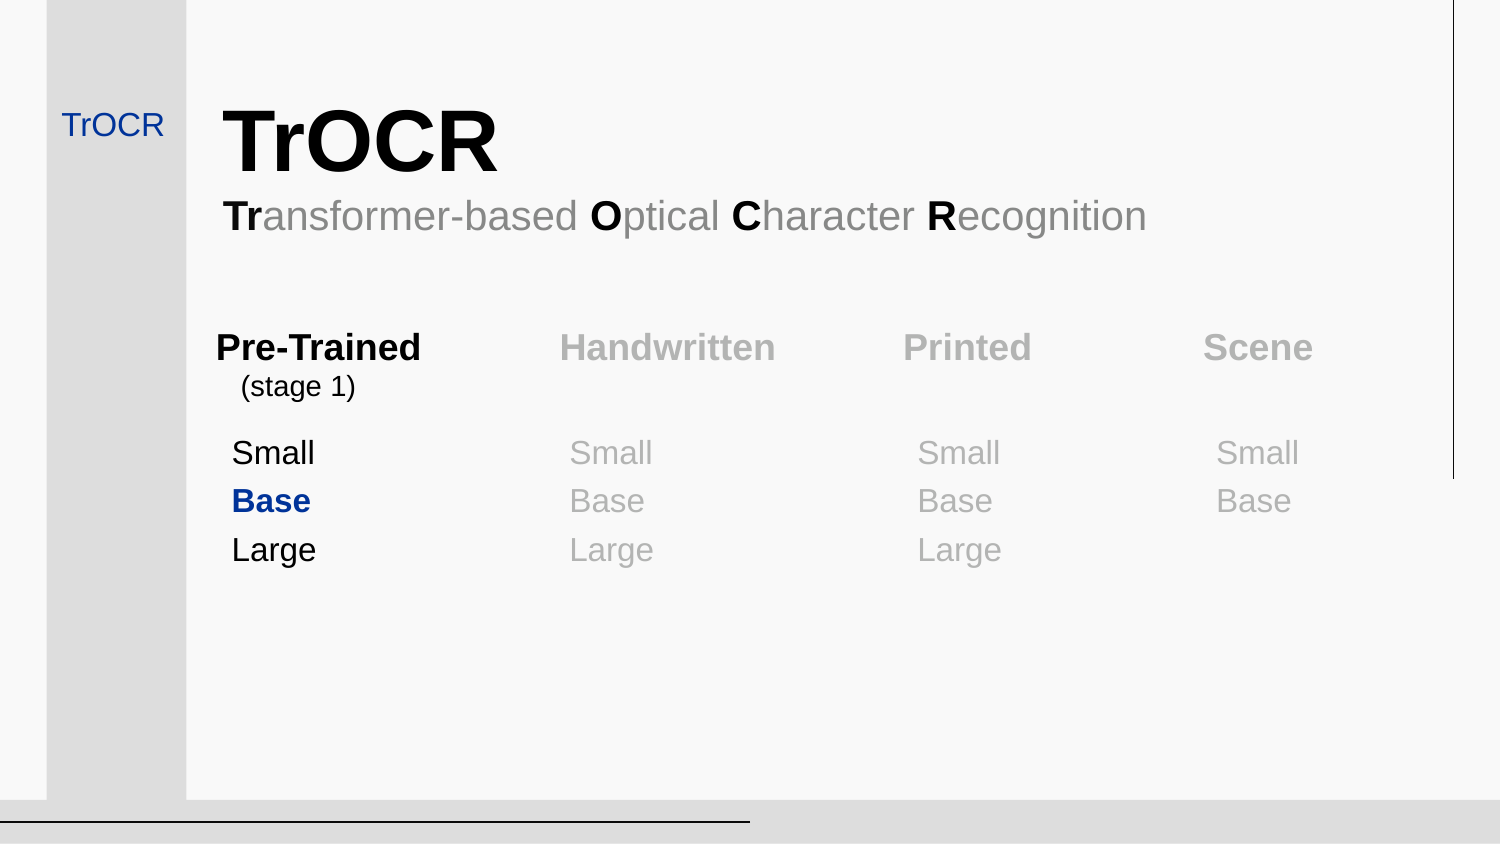

TrOCR
TrOCR
Transformer-based Optical Character Recognition

Scene
Printed
Handwritten
Pre-Trained
   (stage 1)
Small
Small
Small
Small
Base
Base
Base
Base
Large
Large
Large